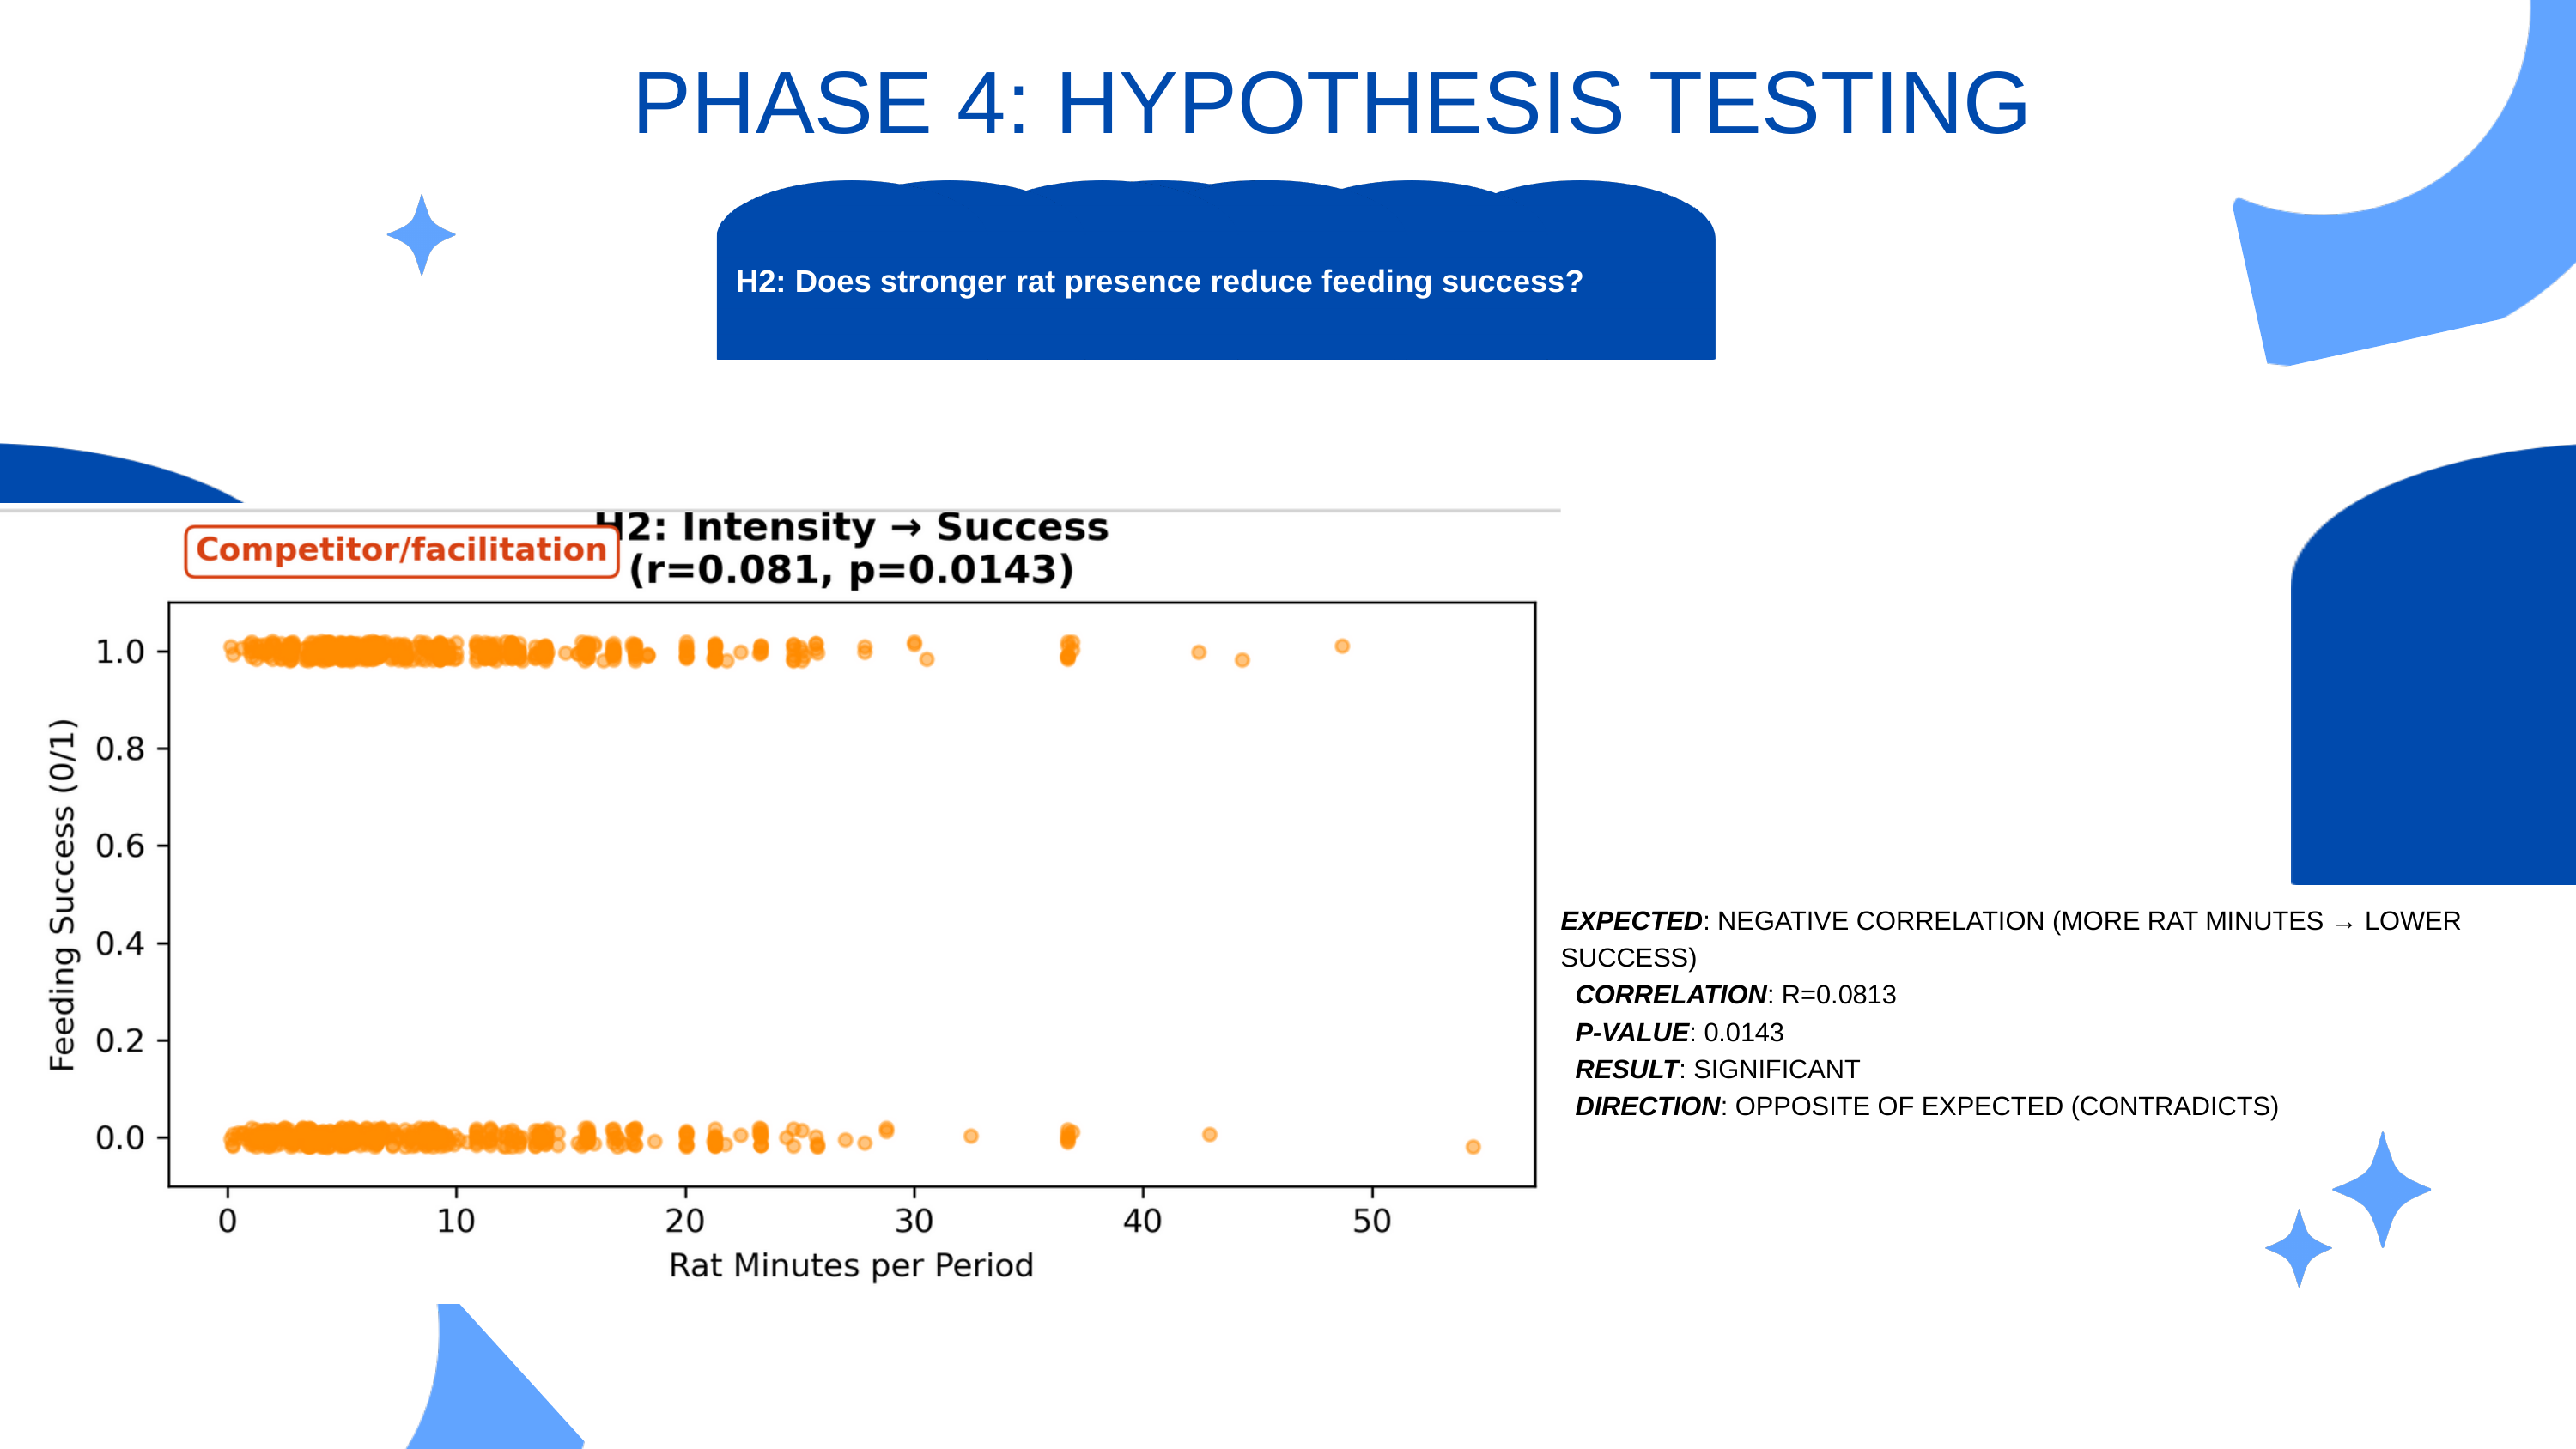

PHASE 4: HYPOTHESIS TESTING

H2: Does stronger rat presence reduce feeding success?

EXPECTED: NEGATIVE CORRELATION (MORE RAT MINUTES → LOWER SUCCESS)
  CORRELATION: R=0.0813
  P-VALUE: 0.0143
  RESULT: SIGNIFICANT
  DIRECTION: OPPOSITE OF EXPECTED (CONTRADICTS)